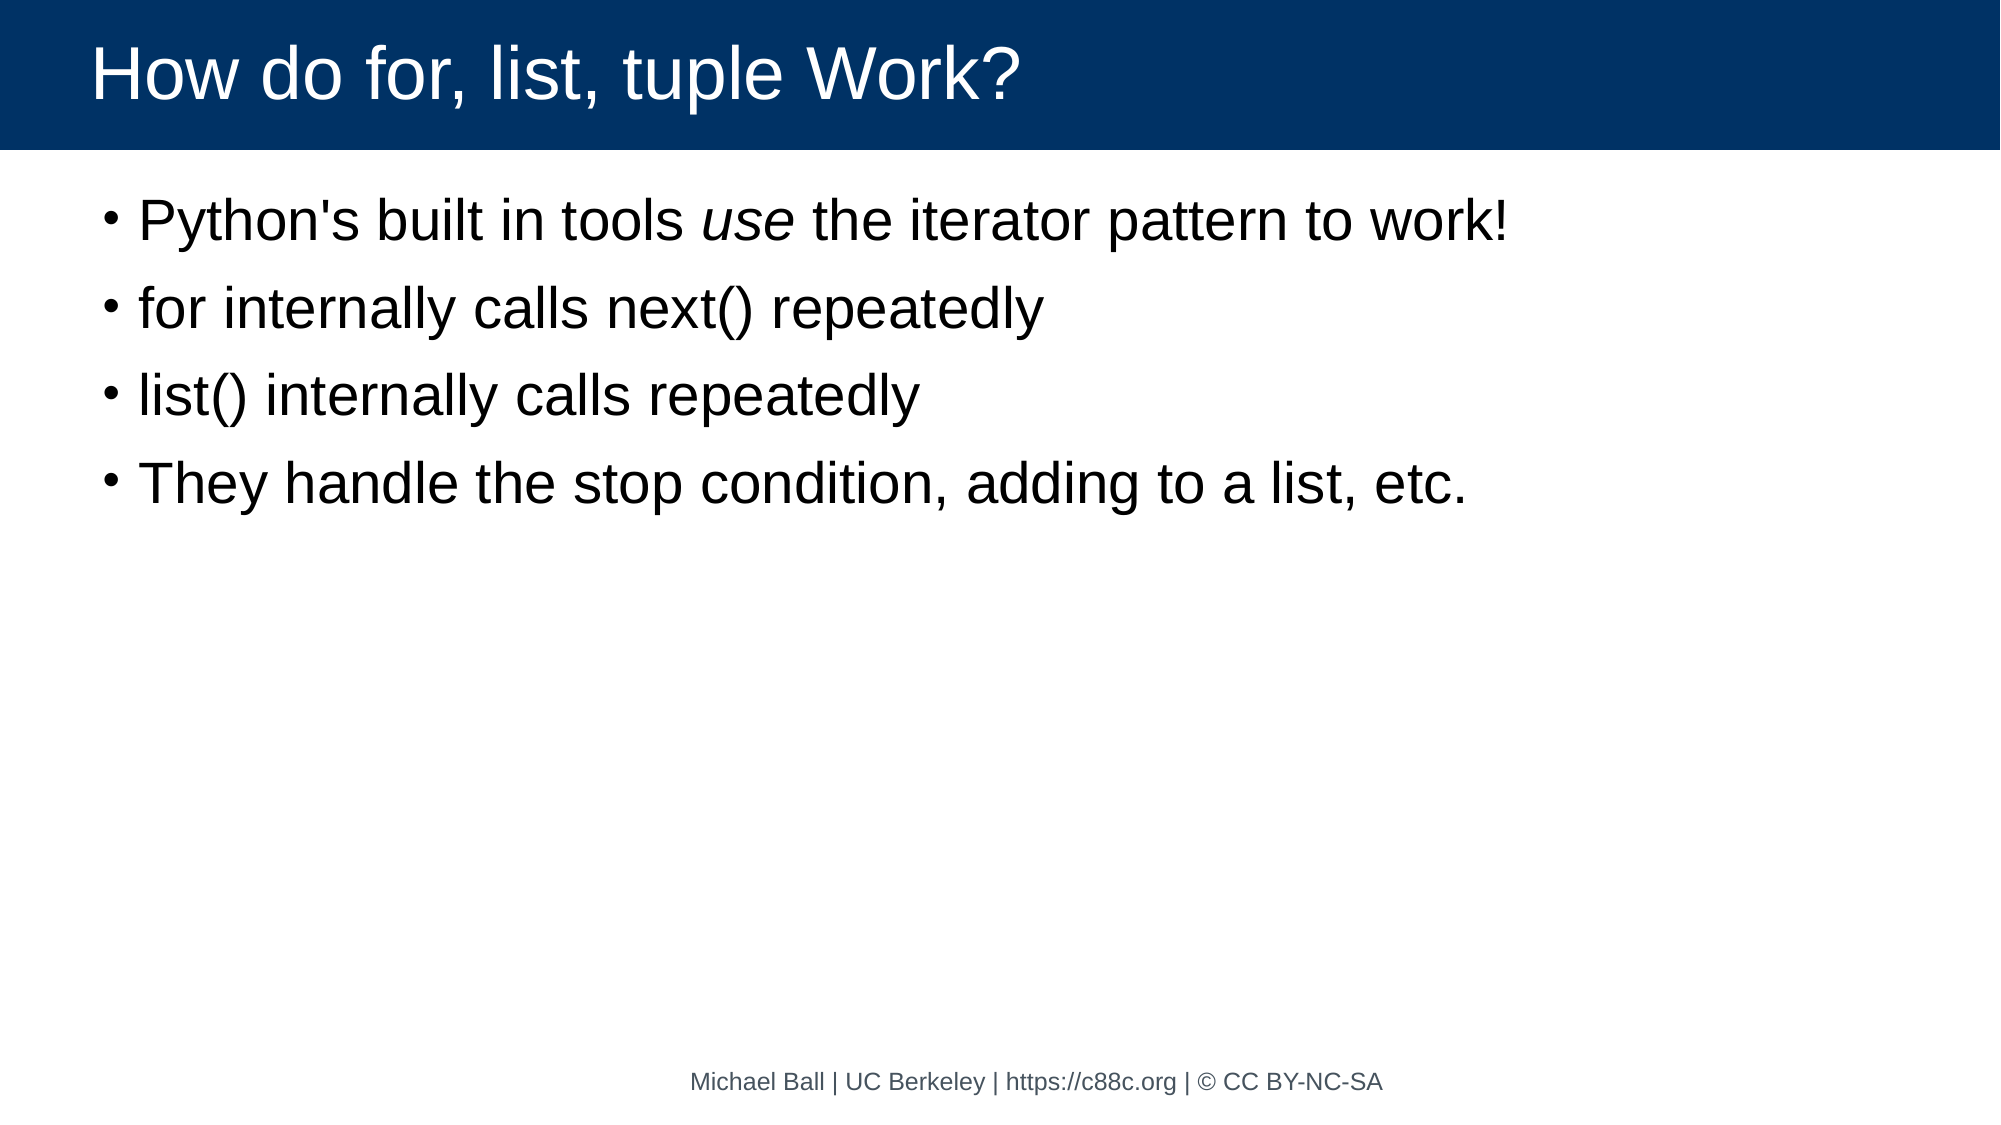

# How do for, list, tuple Work?
 Python's built in tools use the iterator pattern to work!
 for internally calls next() repeatedly
 list() internally calls repeatedly
 They handle the stop condition, adding to a list, etc.

Michael Ball | UC Berkeley | https://c88c.org | © CC BY-NC-SA